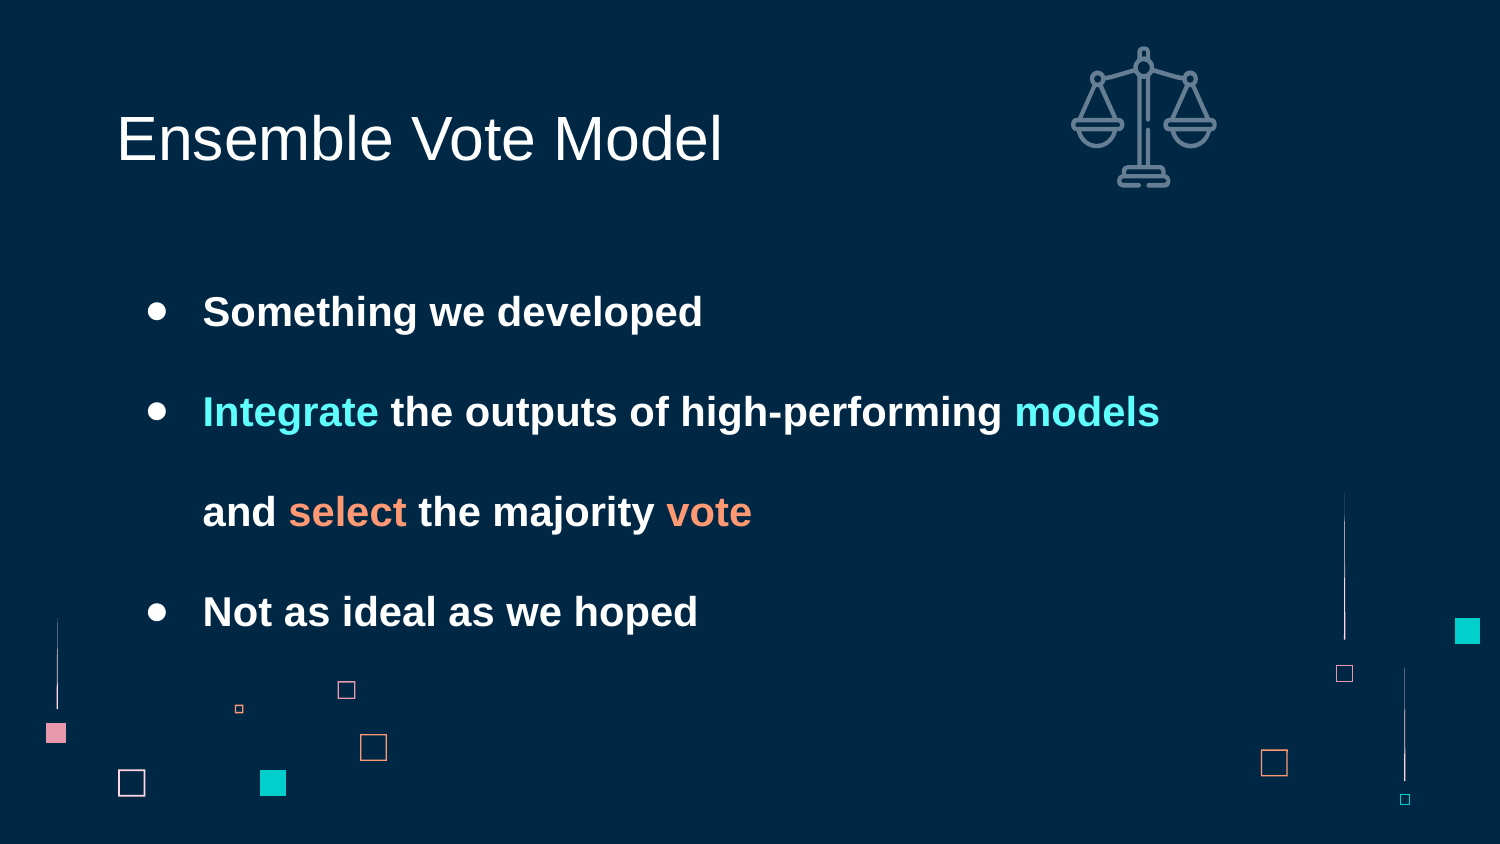

# Ensemble Vote Model

Something we developed
Integrate the outputs of high-performing models
and select the majority vote
Not as ideal as we hoped